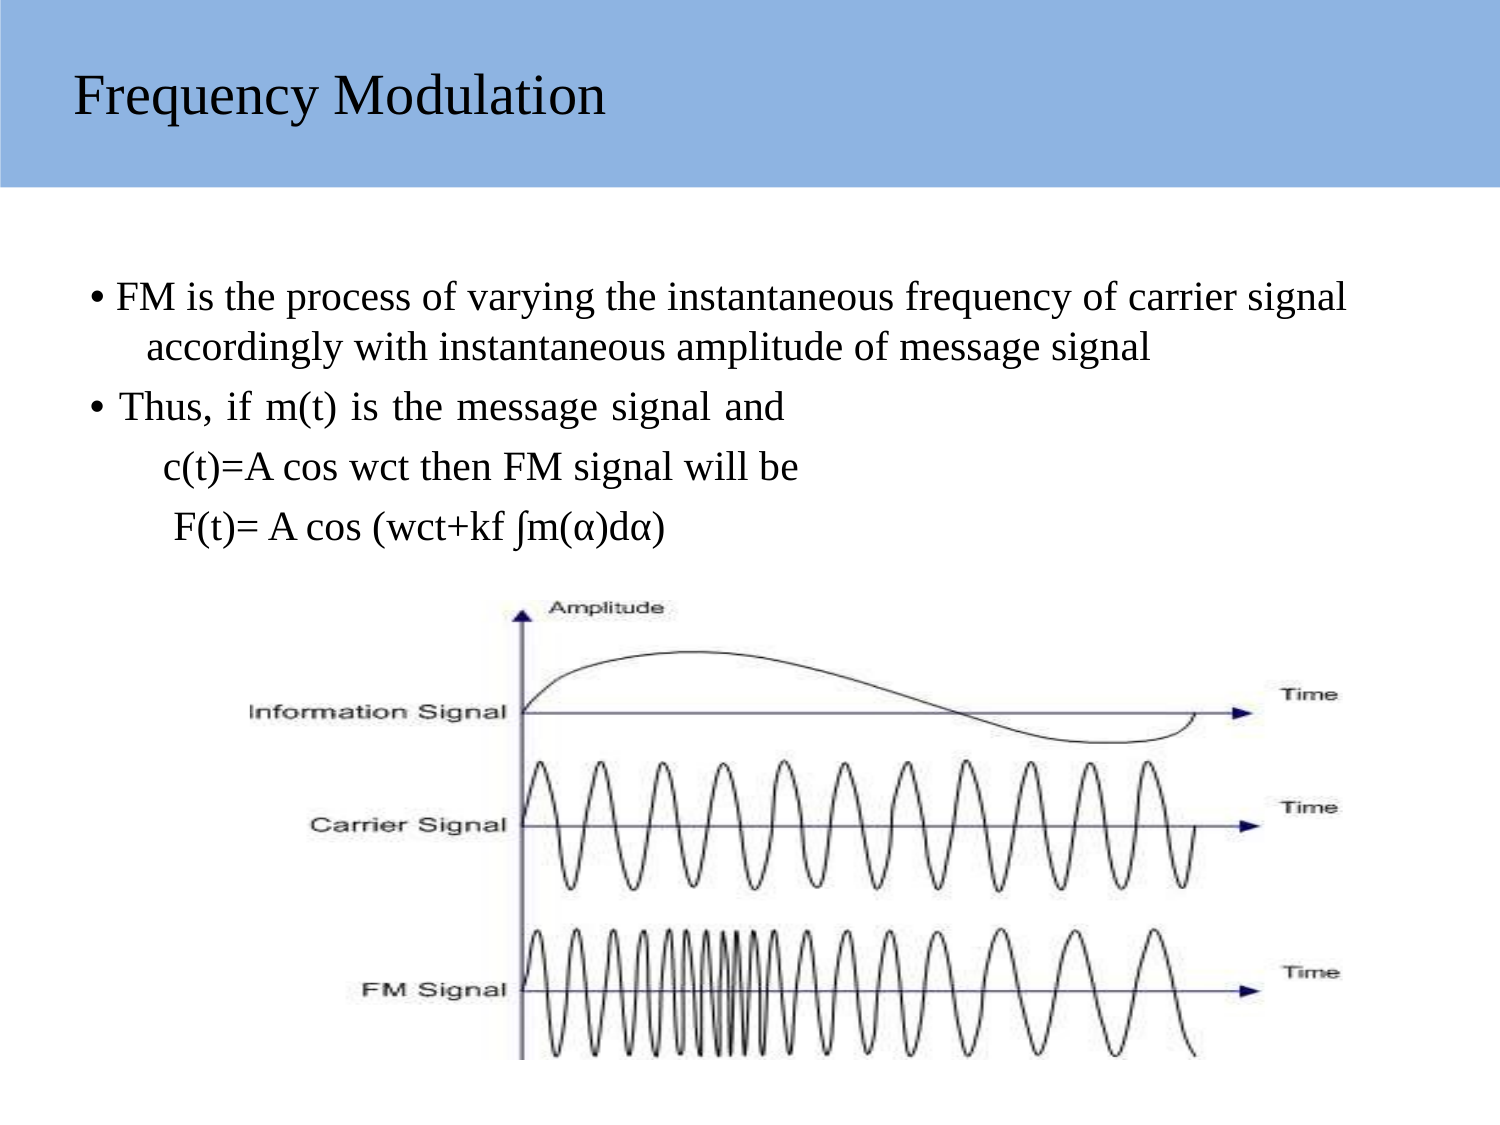

# Frequency Modulation
• FM is the process of varying the instantaneous frequency of carrier signal
accordingly with instantaneous amplitude of message signal
• Thus, if m(t) is the message signal and  c(t)=A cos wct then FM signal will be  F(t)= A cos (wct+kf ∫m(α)dα)